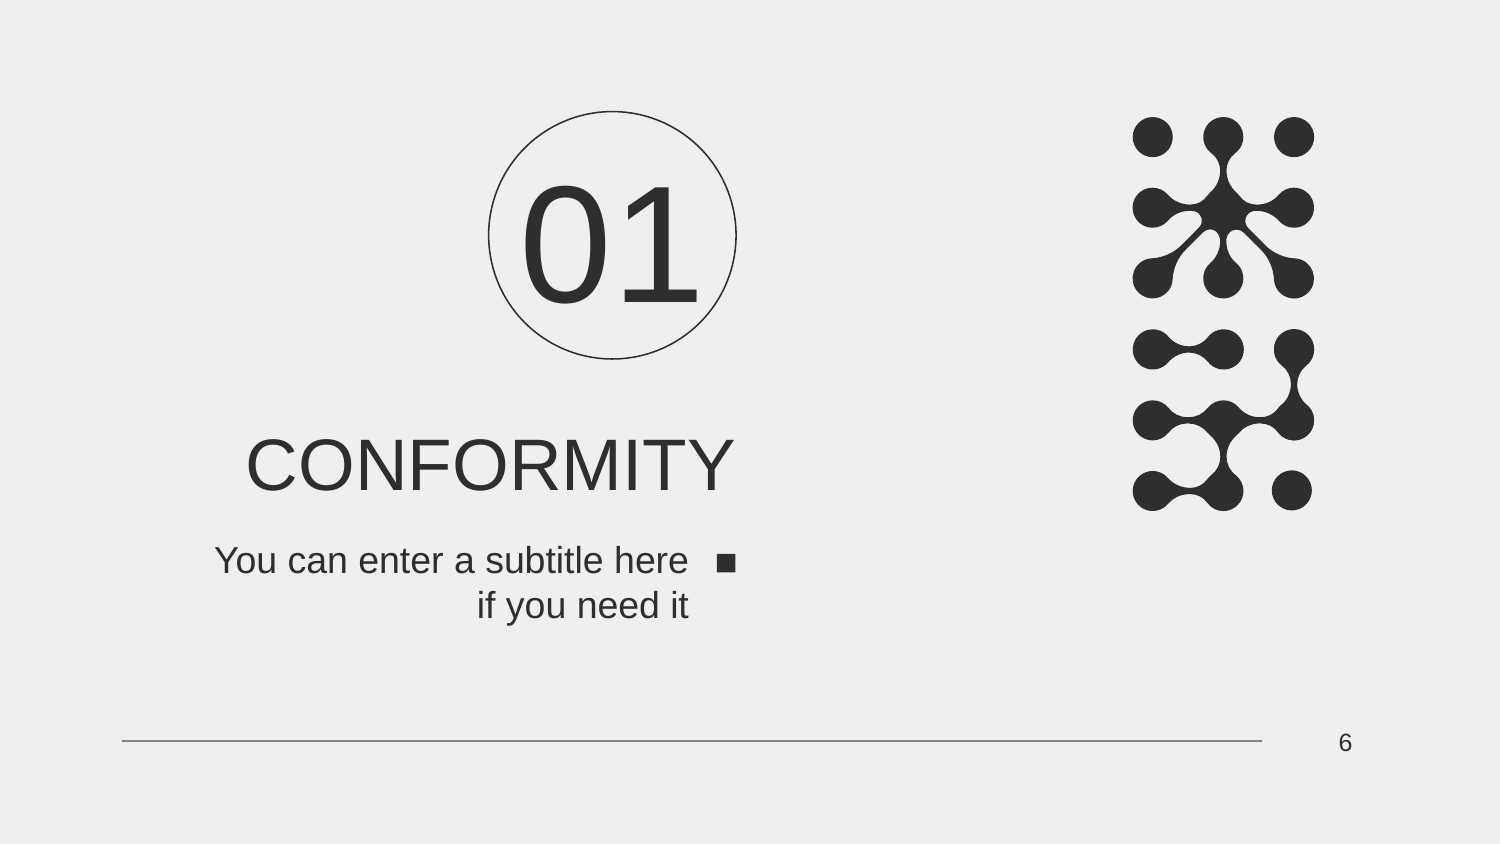

# 01

CONFORMITY

You can enter a subtitle here if you need it

6